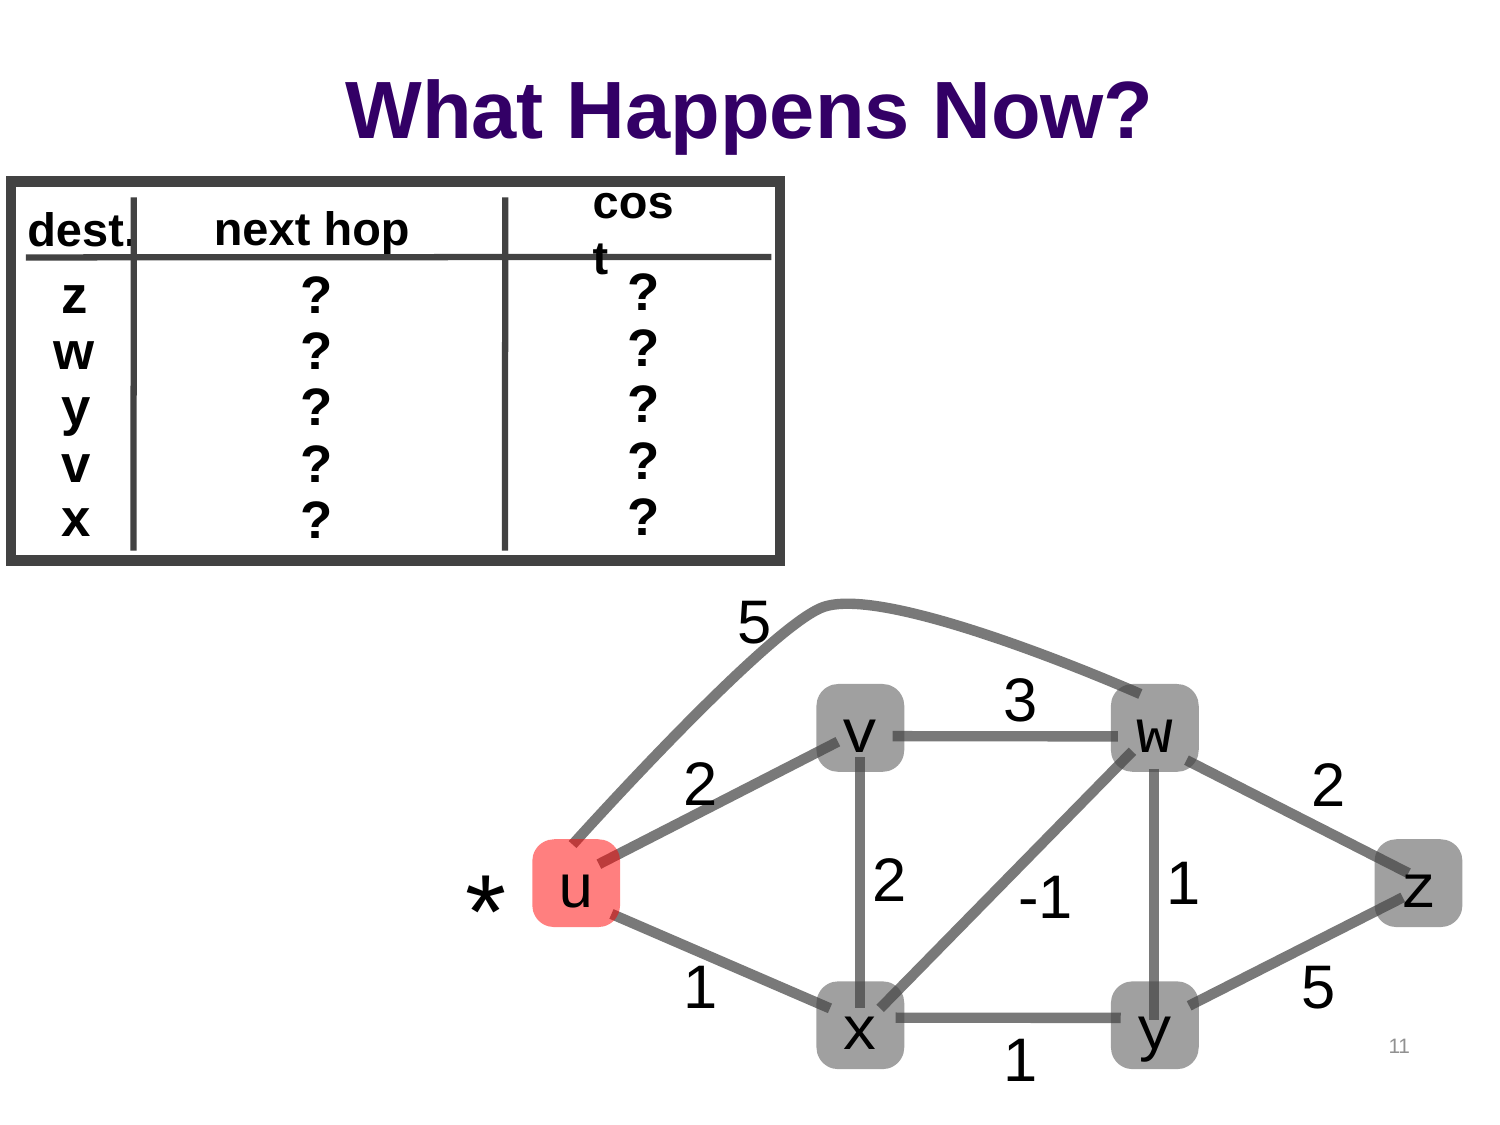

# What Happens Now?

next hop
dest.
cost

?
z
?

?
?
w
?
y
?
?
?
v
?
x
?

5

3
v
w

2
2

2
*
1
u
z
-1

1
5
x
y
1

11